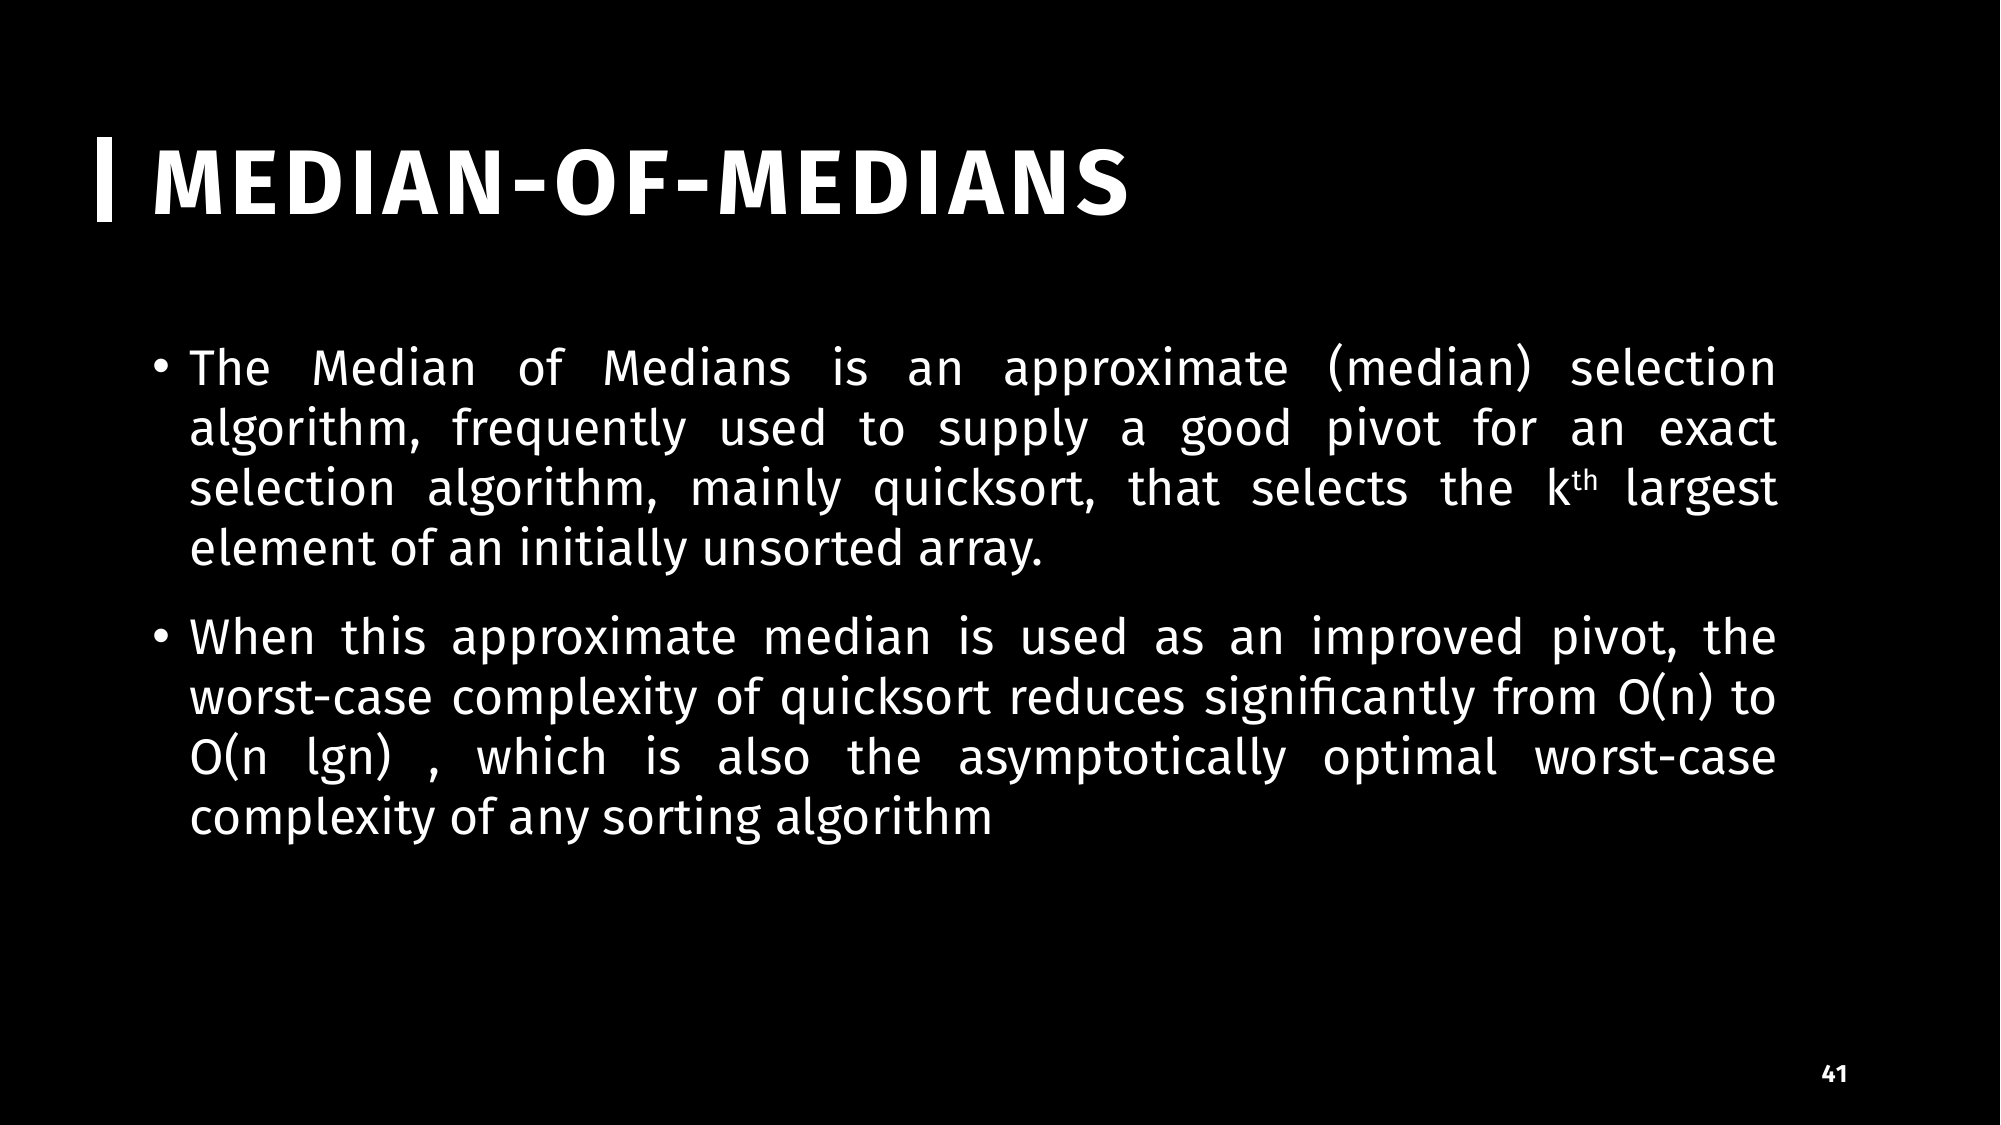

# MEDIAN-OF-MEDIANS
The Median of Medians is an approximate (median) selection algorithm, frequently used to supply a good pivot for an exact selection algorithm, mainly quicksort, that selects the kth largest element of an initially unsorted array.
When this approximate median is used as an improved pivot, the worst-case complexity of quicksort reduces significantly from O(n) to O(n lgn) , which is also the asymptotically optimal worst-case complexity of any sorting algorithm
41